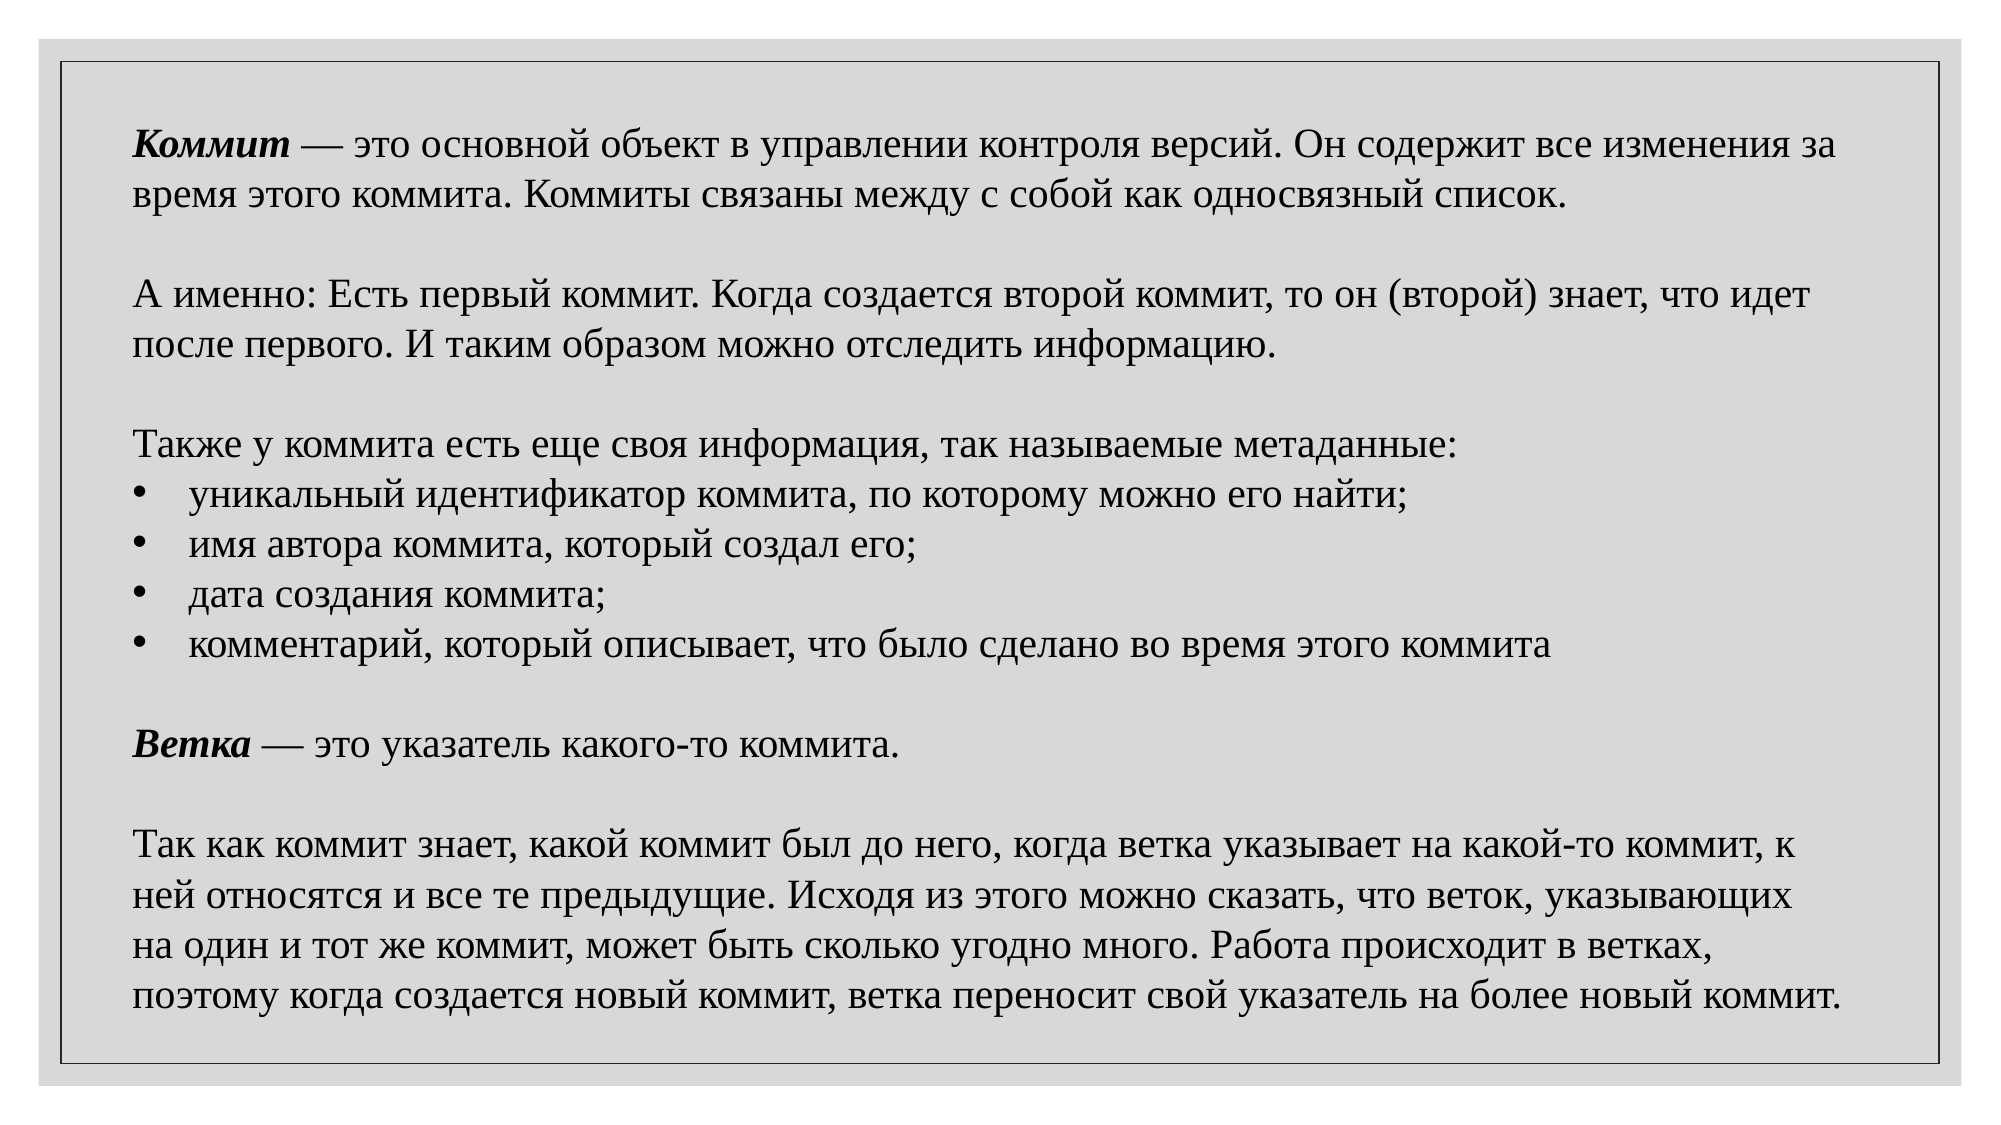

Коммит — это основной объект в управлении контроля версий. Он содержит все изменения за время этого коммита. Коммиты связаны между с собой как односвязный список.

А именно: Есть первый коммит. Когда создается второй коммит, то он (второй) знает, что идет после первого. И таким образом можно отследить информацию.

Также у коммита есть еще своя информация, так называемые метаданные:
уникальный идентификатор коммита, по которому можно его найти;
имя автора коммита, который создал его;
дата создания коммита;
комментарий, который описывает, что было сделано во время этого коммита

Ветка — это указатель какого-то коммита.

Так как коммит знает, какой коммит был до него, когда ветка указывает на какой-то коммит, к ней относятся и все те предыдущие. Исходя из этого можно сказать, что веток, указывающих на один и тот же коммит, может быть сколько угодно много. Работа происходит в ветках, поэтому когда создается новый коммит, ветка переносит свой указатель на более новый коммит.